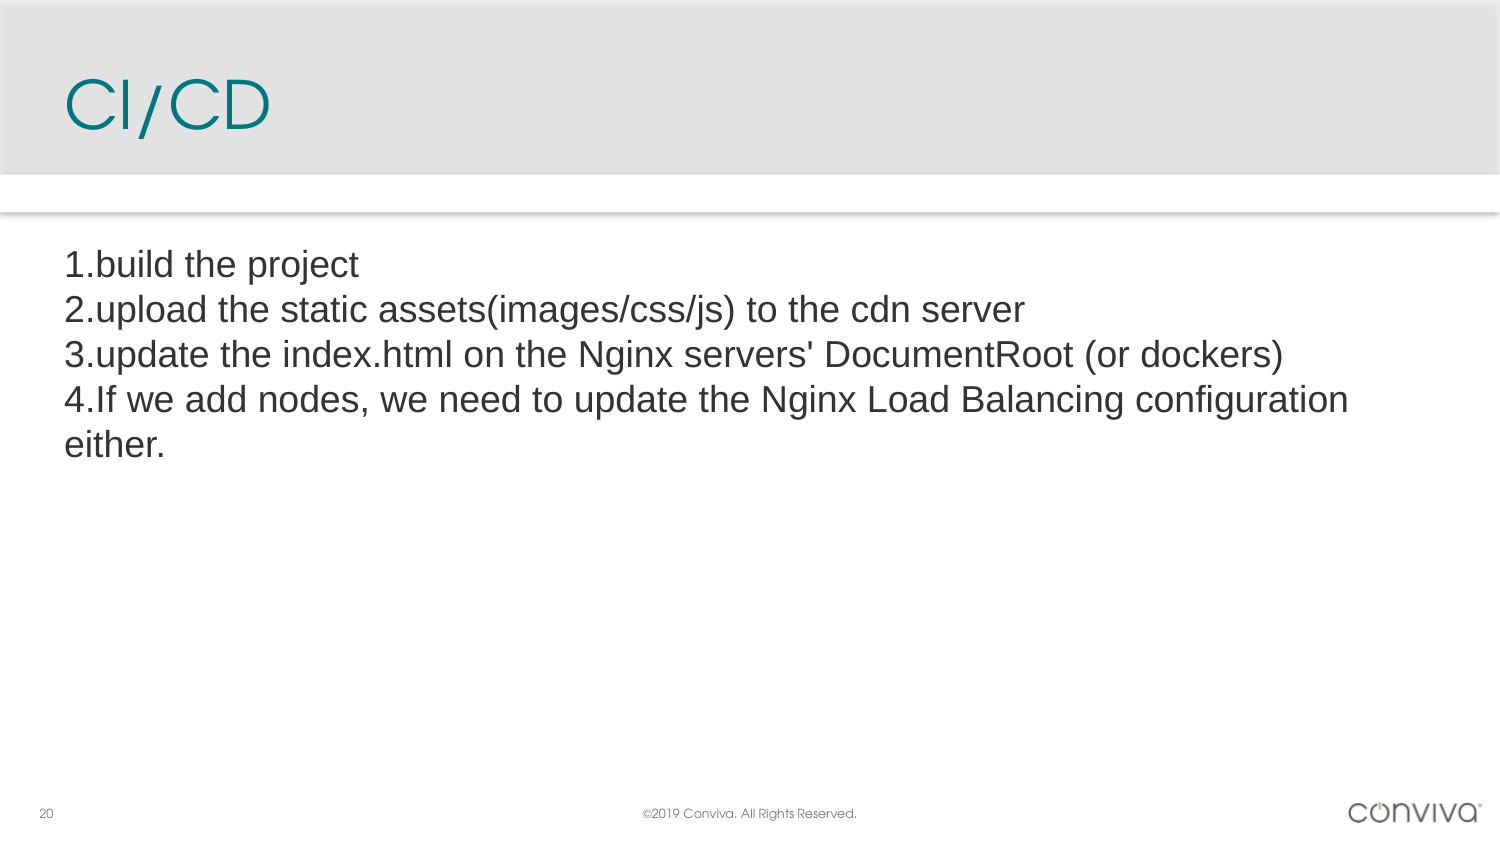

# CI/CD
build the project
upload the static assets(images/css/js) to the cdn server
update the index.html on the Nginx servers' DocumentRoot (or dockers)
If we add nodes, we need to update the Nginx Load Balancing configuration      either.